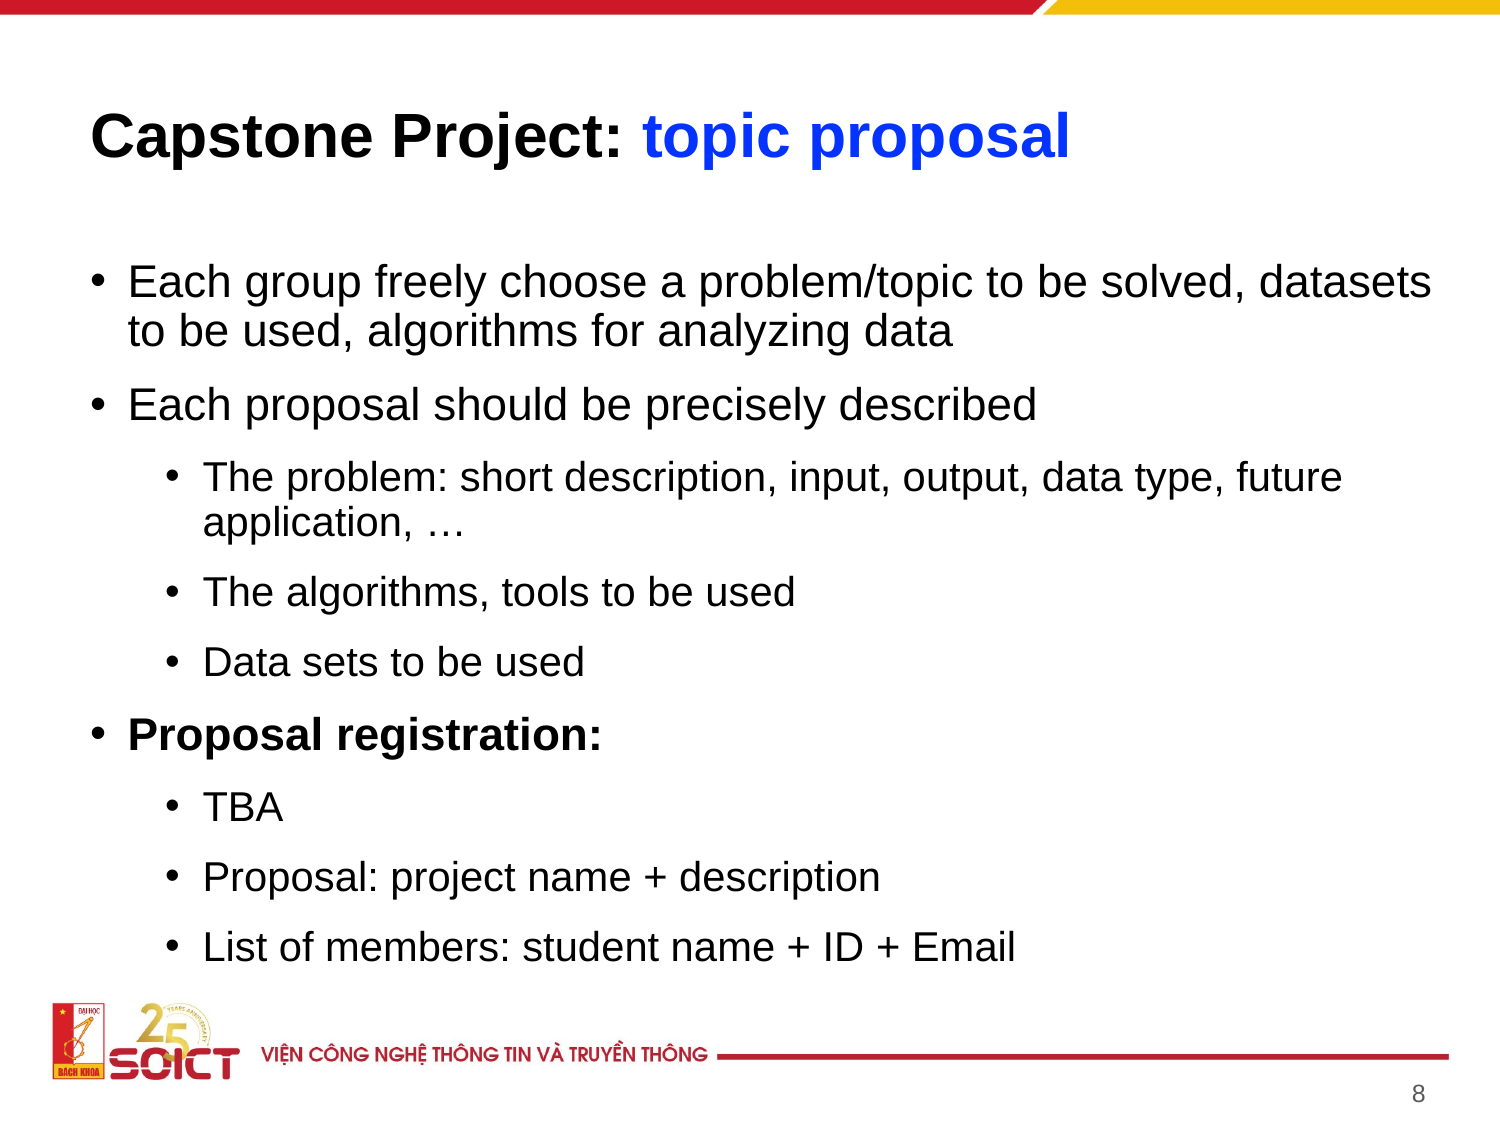

# Capstone Project: topic proposal
Each group freely choose a problem/topic to be solved, datasets to be used, algorithms for analyzing data
Each proposal should be precisely described
The problem: short description, input, output, data type, future application, …
The algorithms, tools to be used
Data sets to be used
Proposal registration:
TBA
Proposal: project name + description
List of members: student name + ID + Email

8